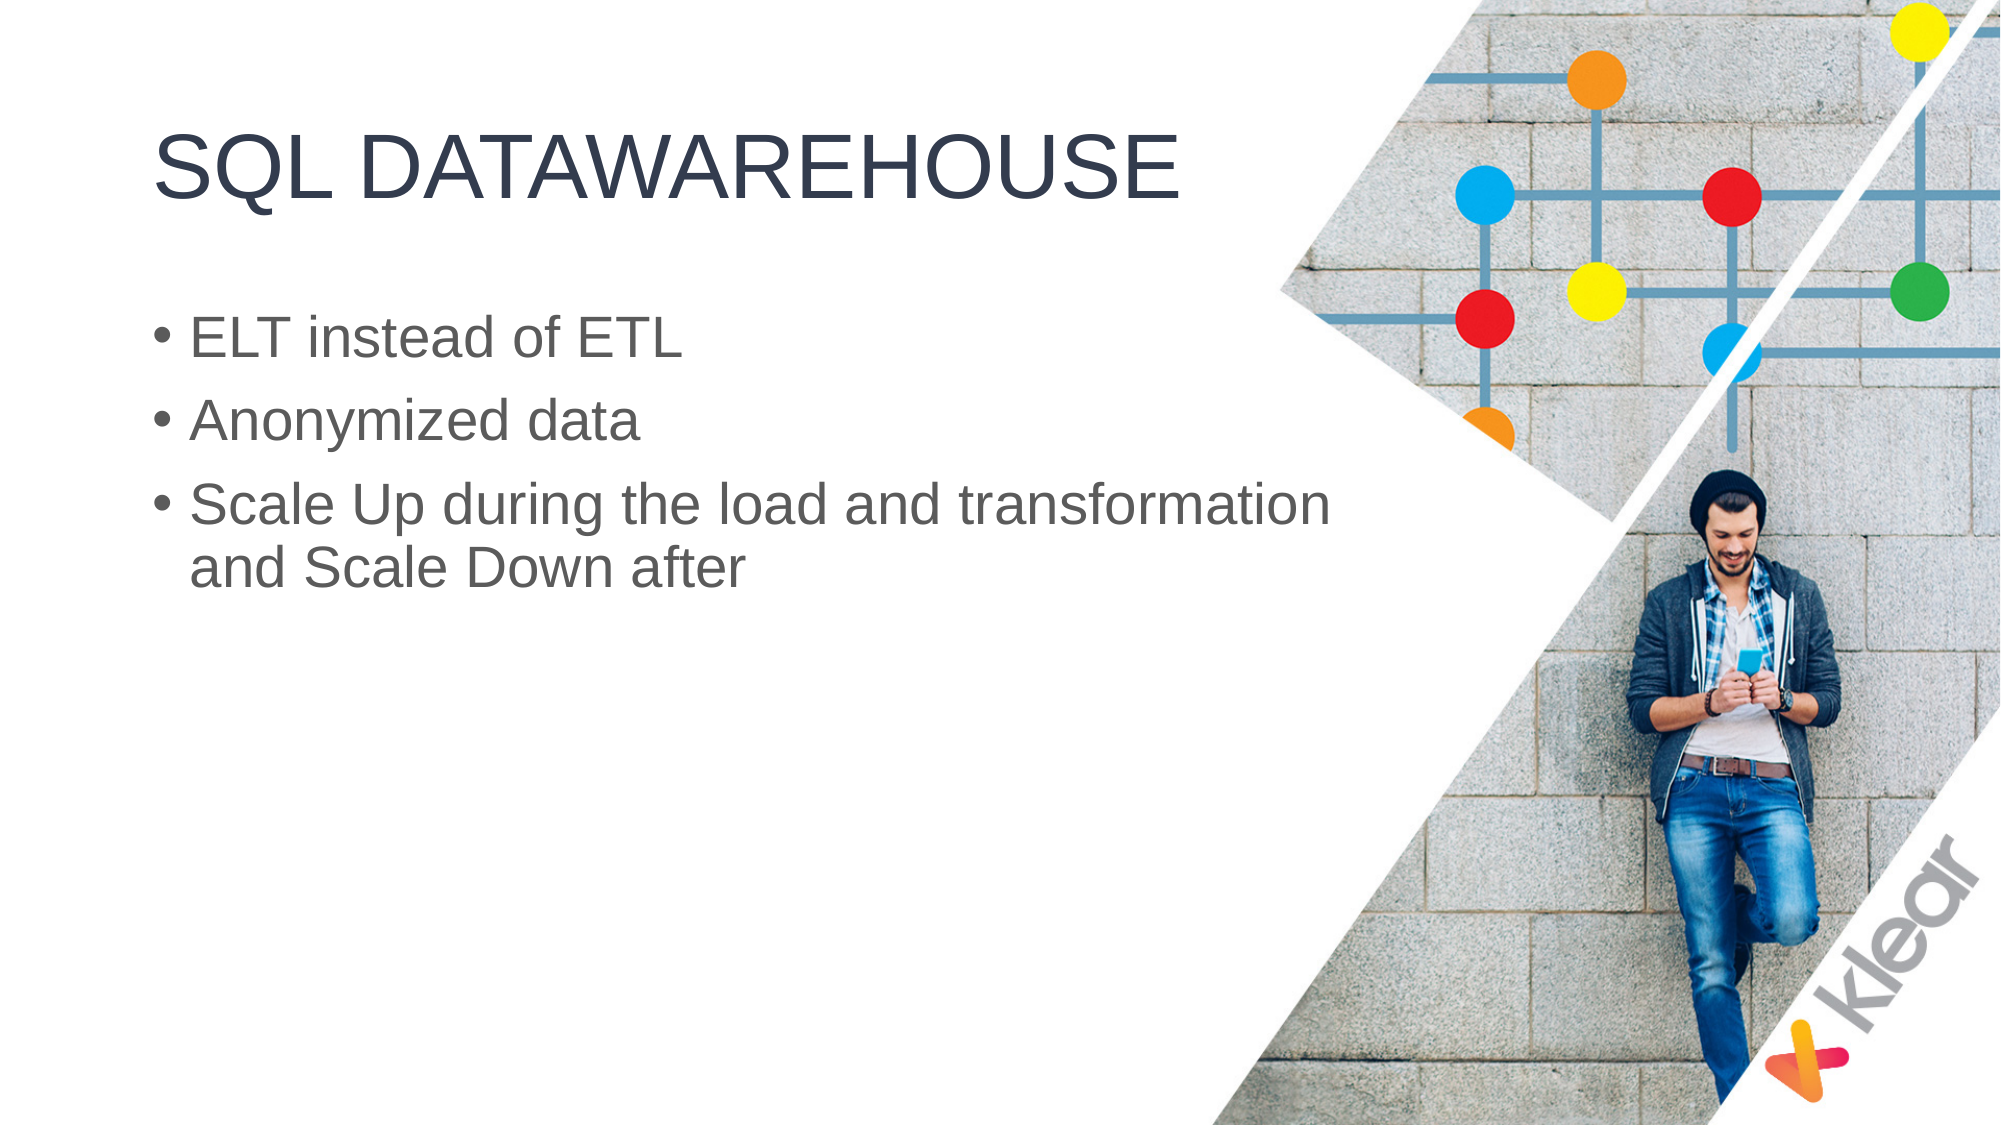

# SQL DATAWAREHOUSE
ELT instead of ETL
Anonymized data
Scale Up during the load and transformation and Scale Down after